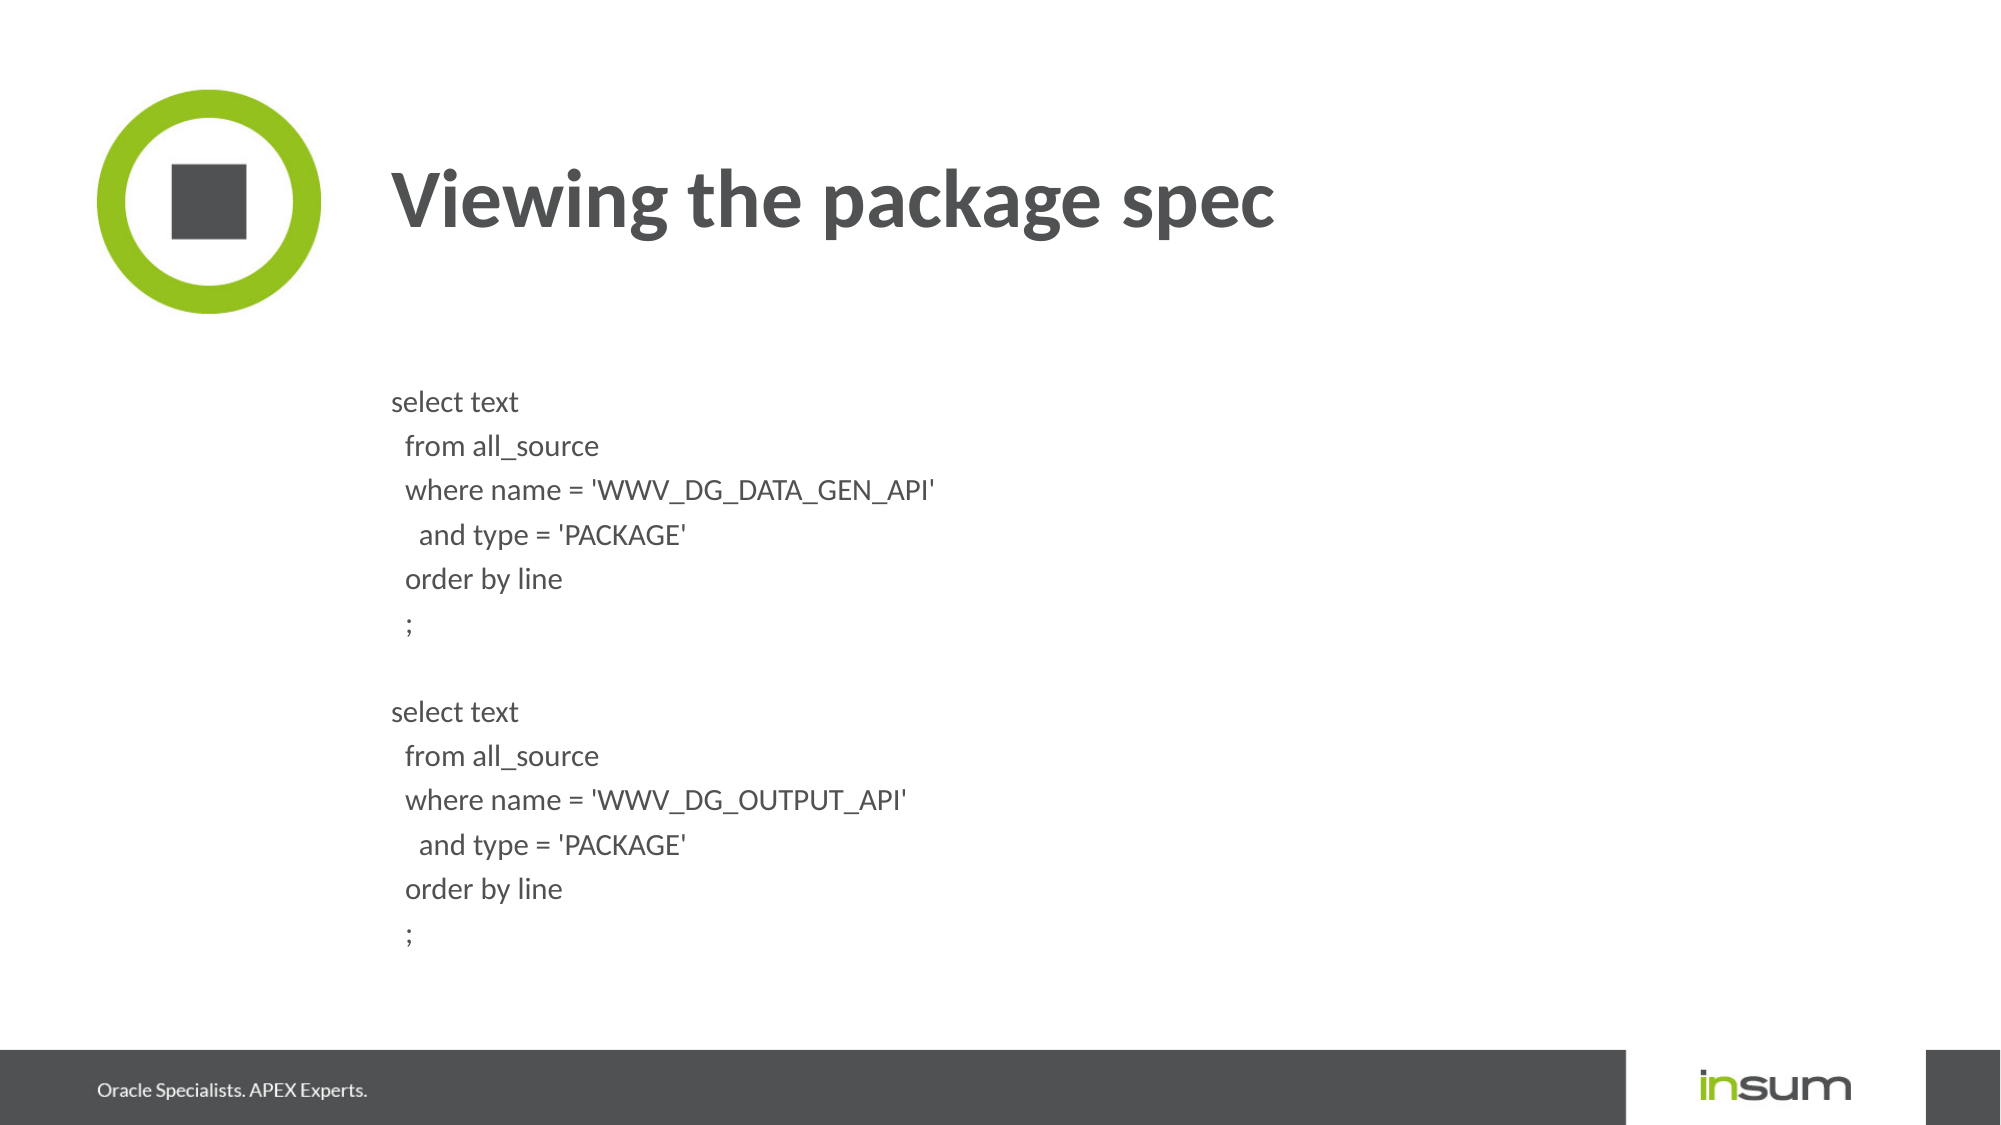

# Viewing the package spec
select text
  from all_source
  where name = 'WWV_DG_DATA_GEN_API'
    and type = 'PACKAGE'
  order by line
  ;

select text
  from all_source
  where name = 'WWV_DG_OUTPUT_API'
    and type = 'PACKAGE'
  order by line
  ;